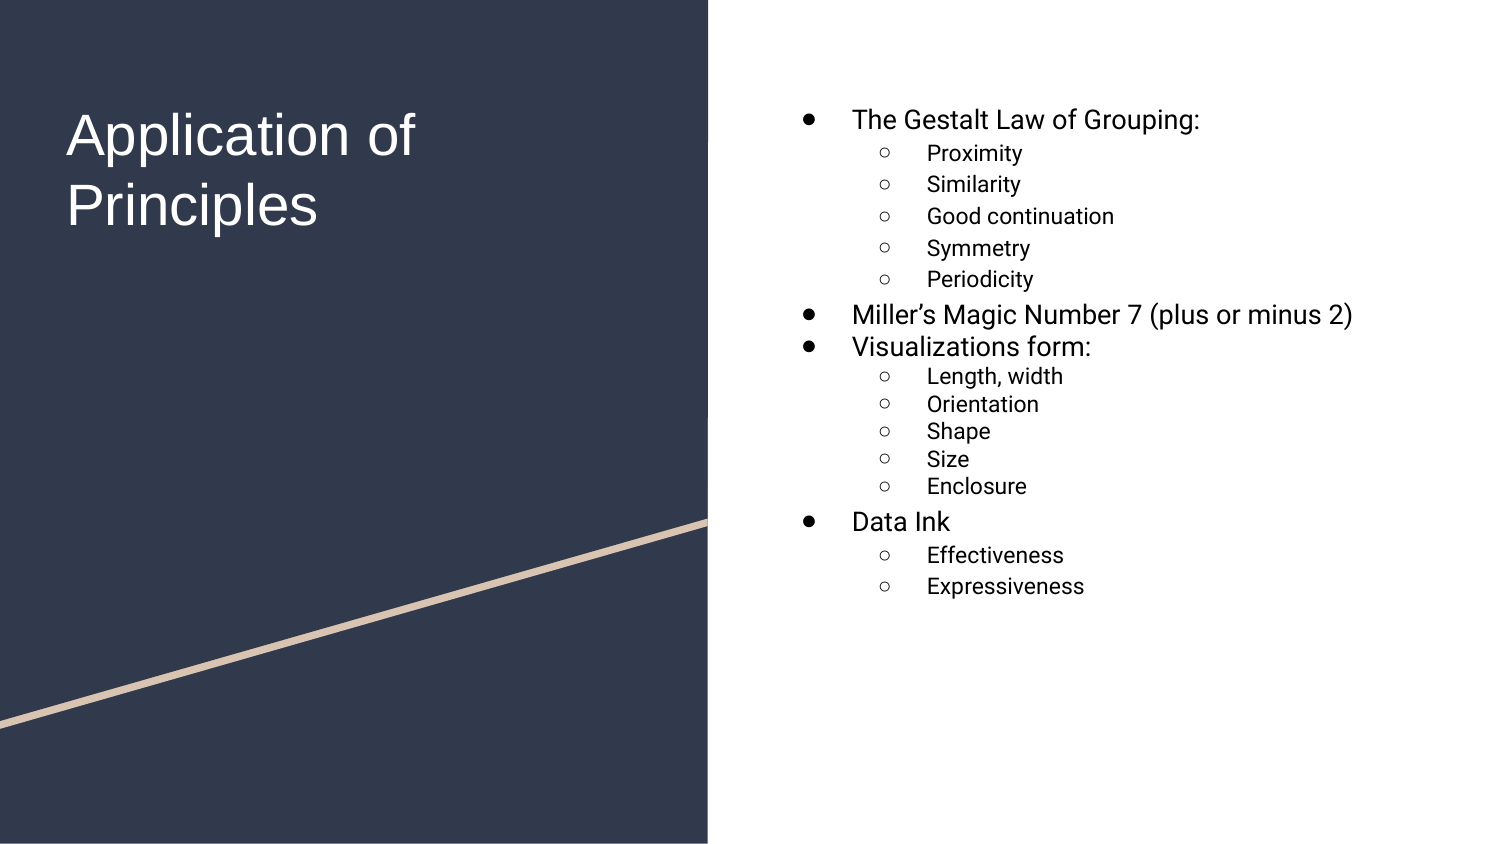

# Application of Principles
The Gestalt Law of Grouping:
Proximity
Similarity
Good continuation
Symmetry
Periodicity
Miller’s Magic Number 7 (plus or minus 2)
Visualizations form:
Length, width
Orientation
Shape
Size
Enclosure
Data Ink
Effectiveness
Expressiveness